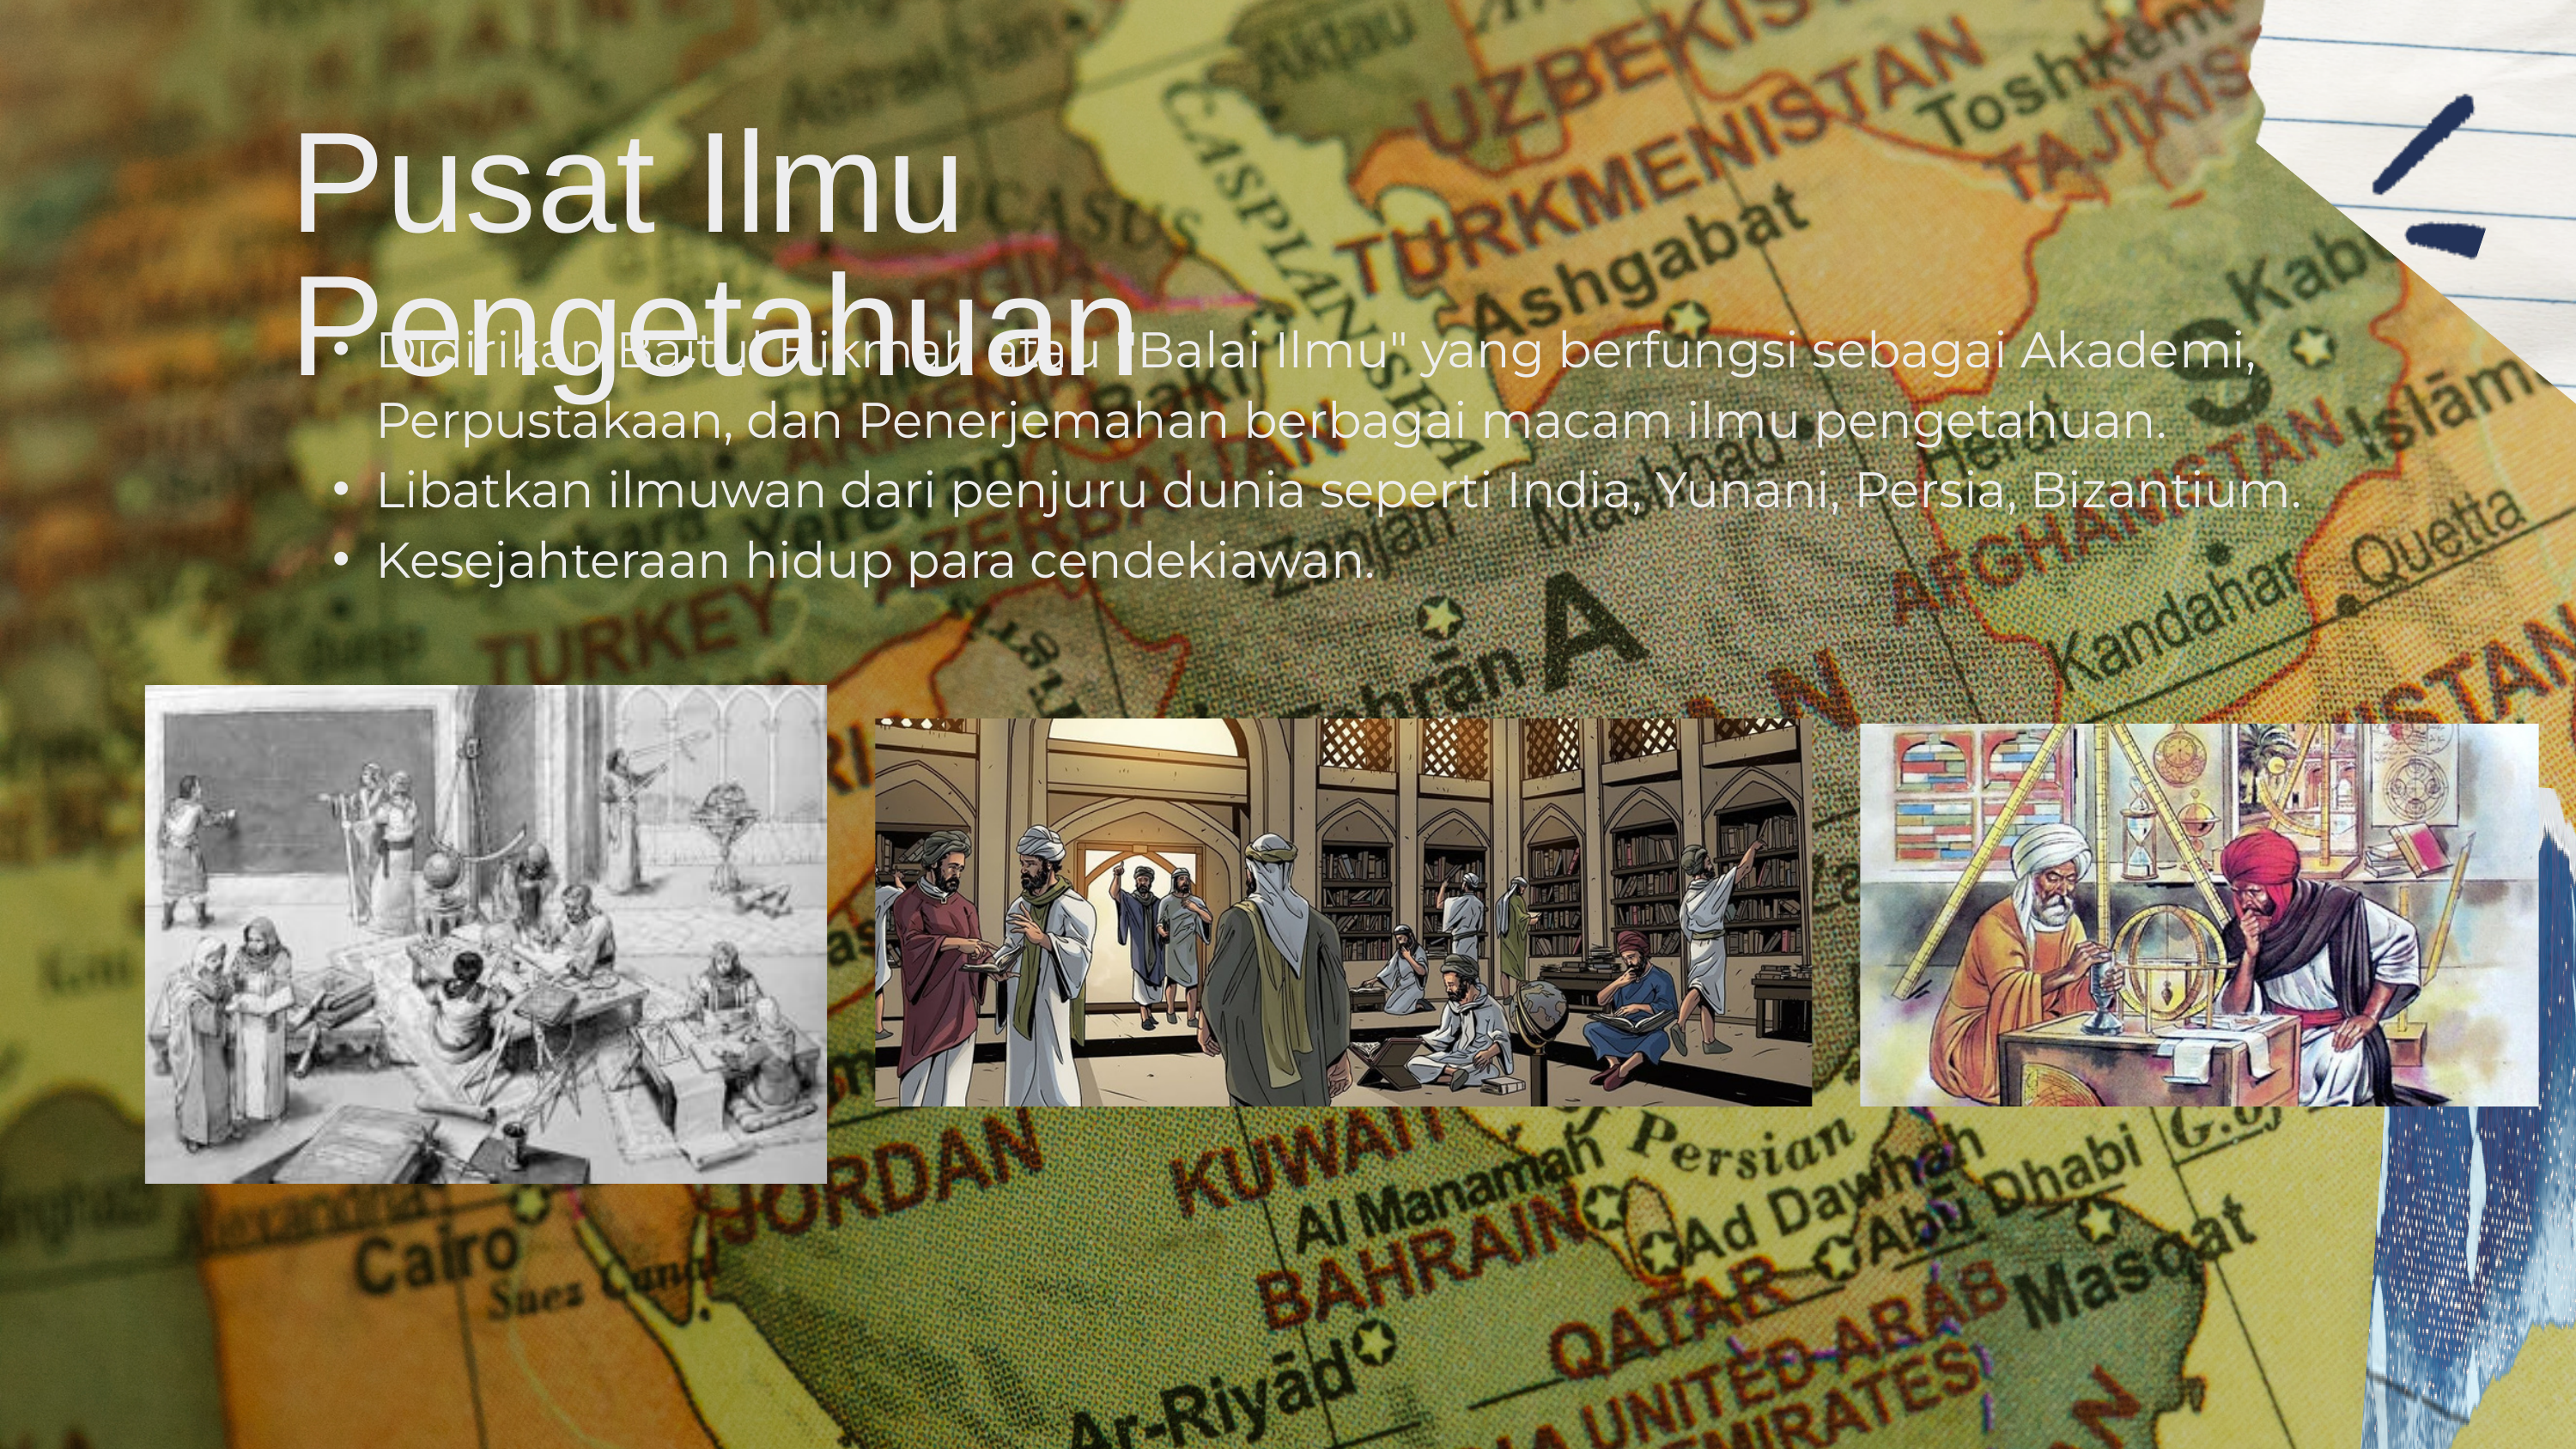

Pusat Ilmu Pengetahuan
Didirikan Baitul Hikmah atau ''Balai Ilmu" yang berfungsi sebagai Akademi, Perpustakaan, dan Penerjemahan berbagai macam ilmu pengetahuan.
Libatkan ilmuwan dari penjuru dunia seperti India, Yunani, Persia, Bizantium.
Kesejahteraan hidup para cendekiawan.